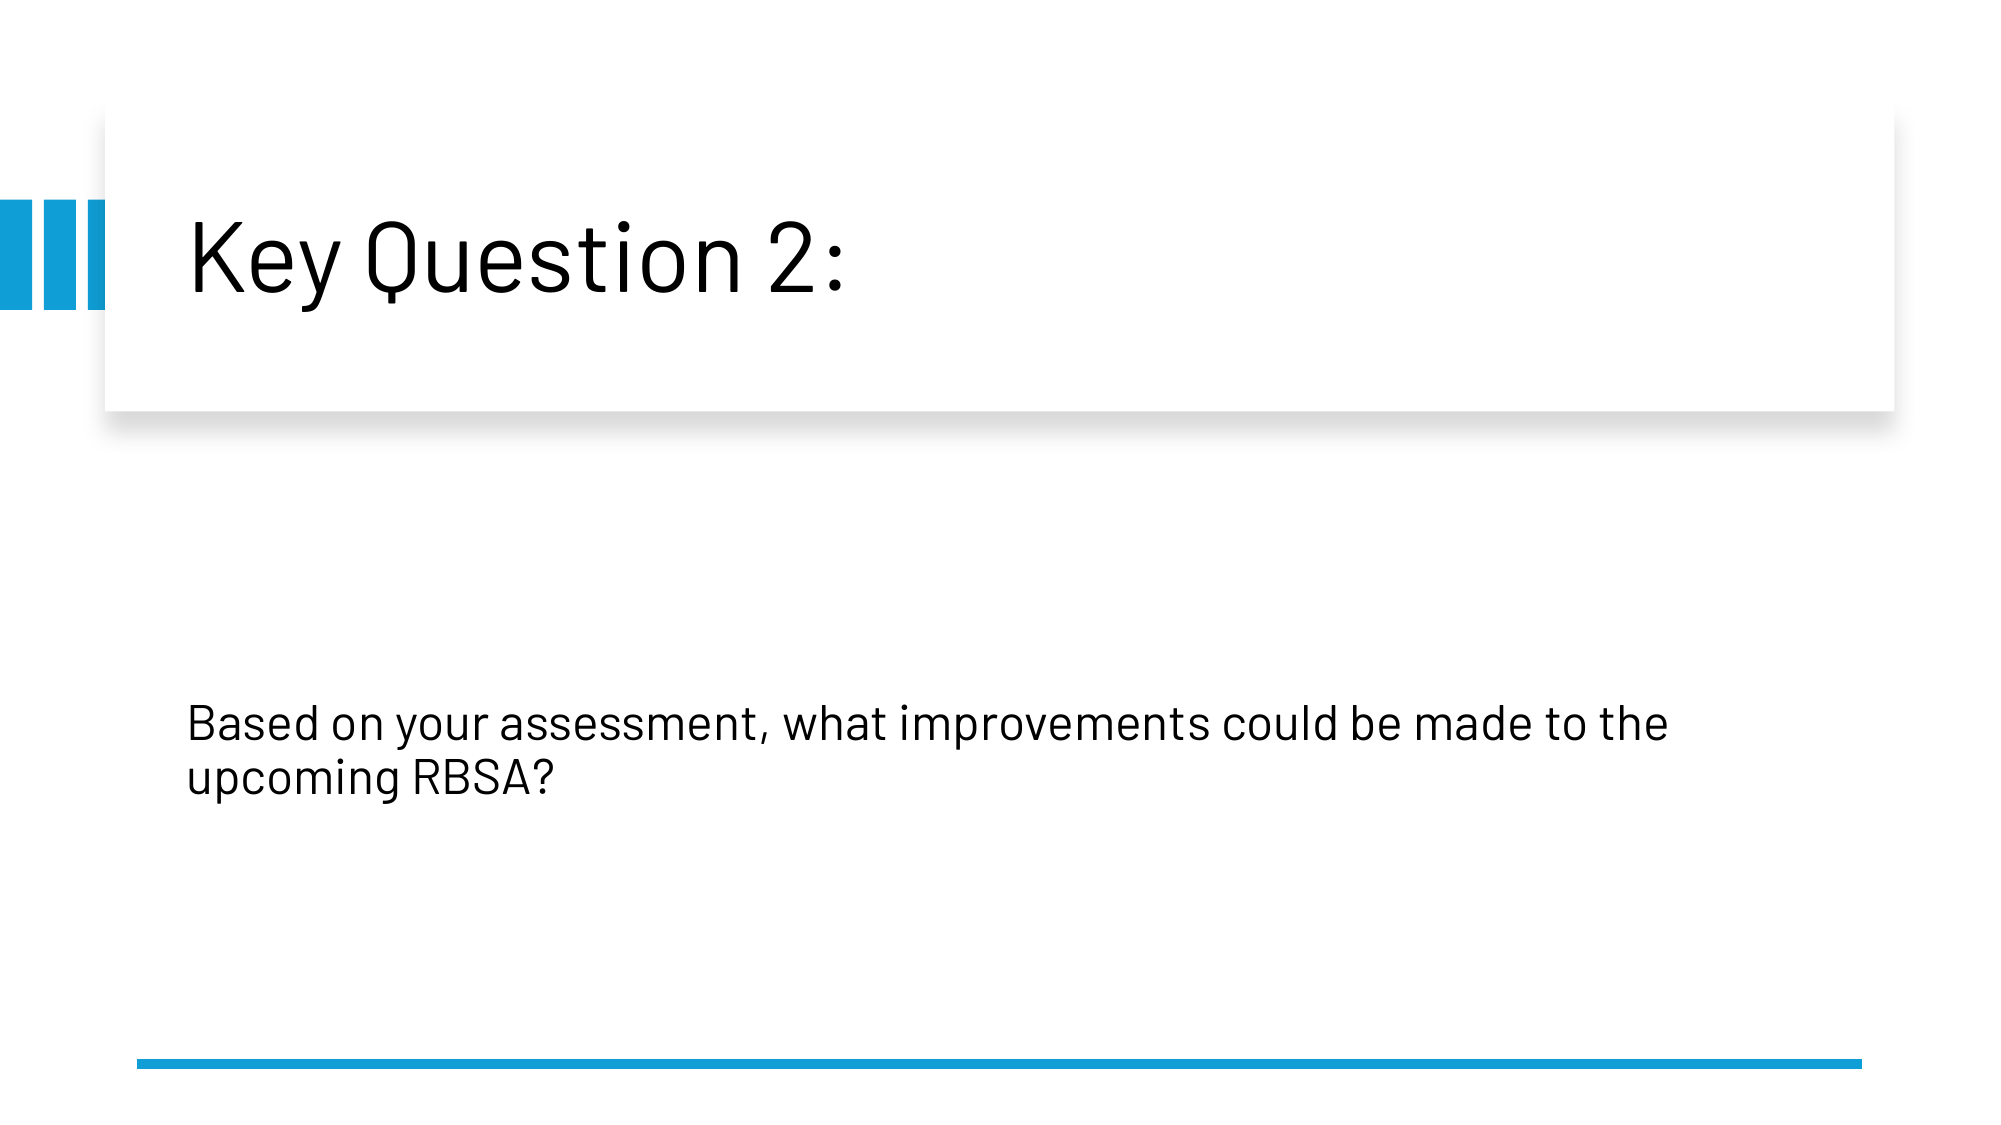

# Key Question 2:

Based on your assessment, what improvements could be made to the upcoming RBSA?